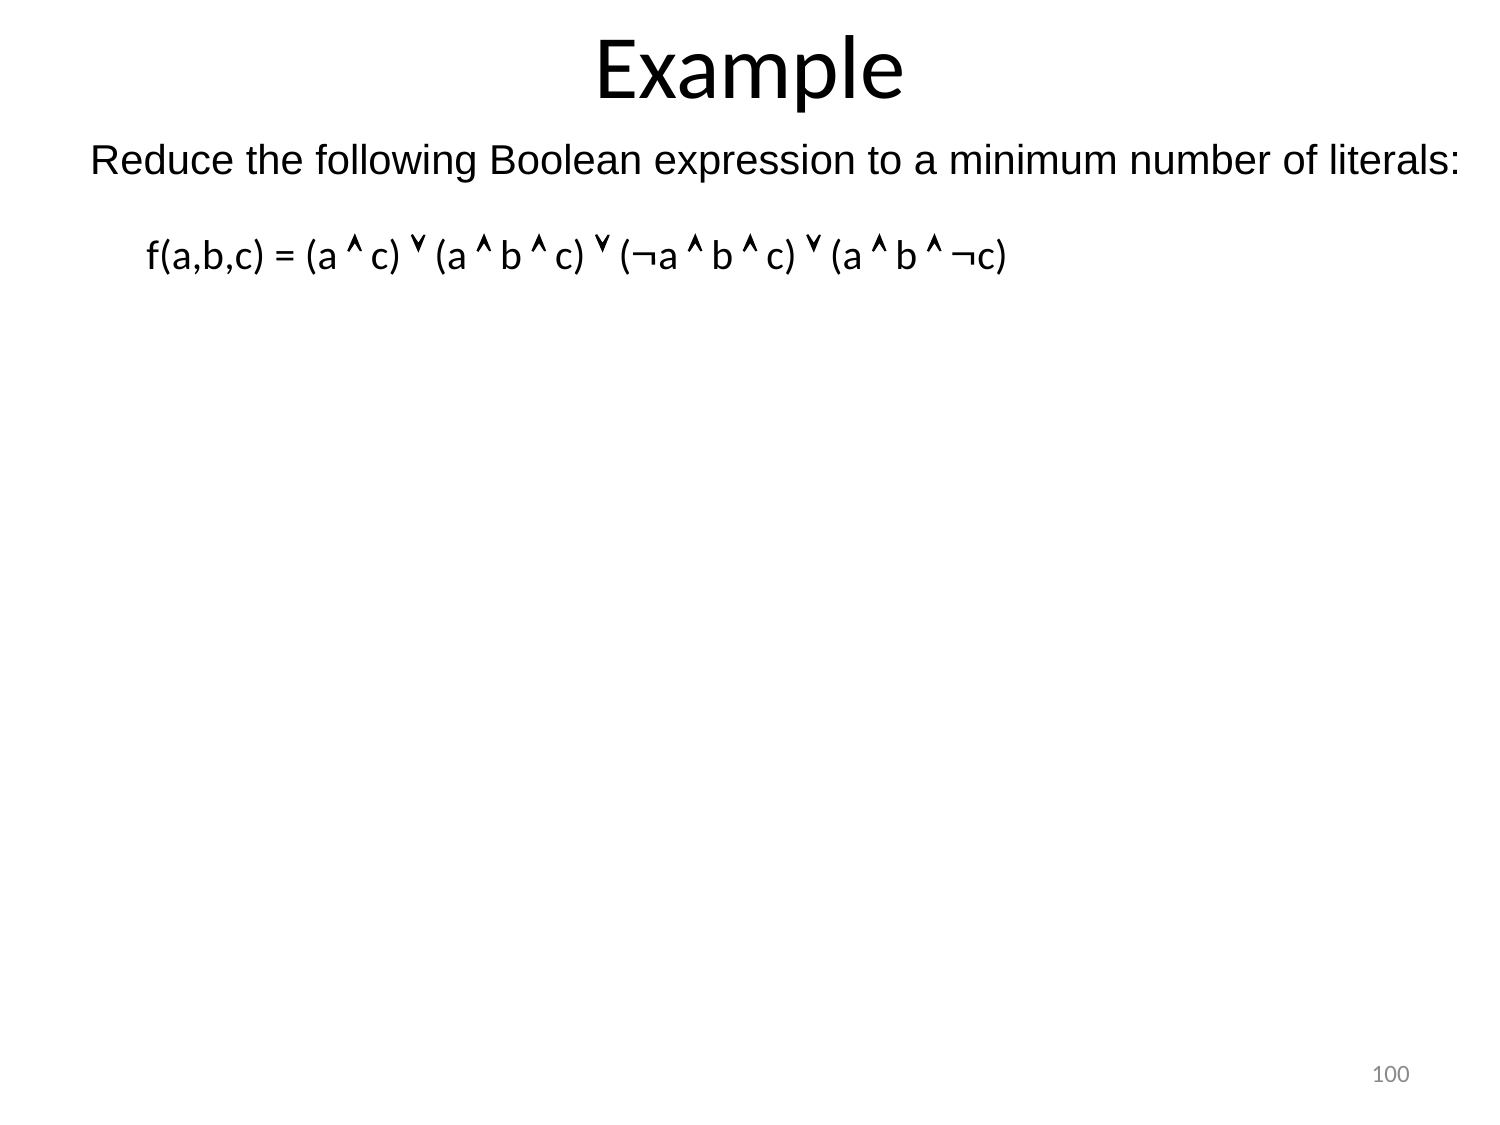

# Example
Reduce the following Boolean expression to a minimum number of literals:

	f(a,b,c) = (a ∧ c) ∨ (a ∧ b ∧ c) ∨ (¬a ∧ b ∧ c) ∨ (a ∧ b ∧ ¬c)
100